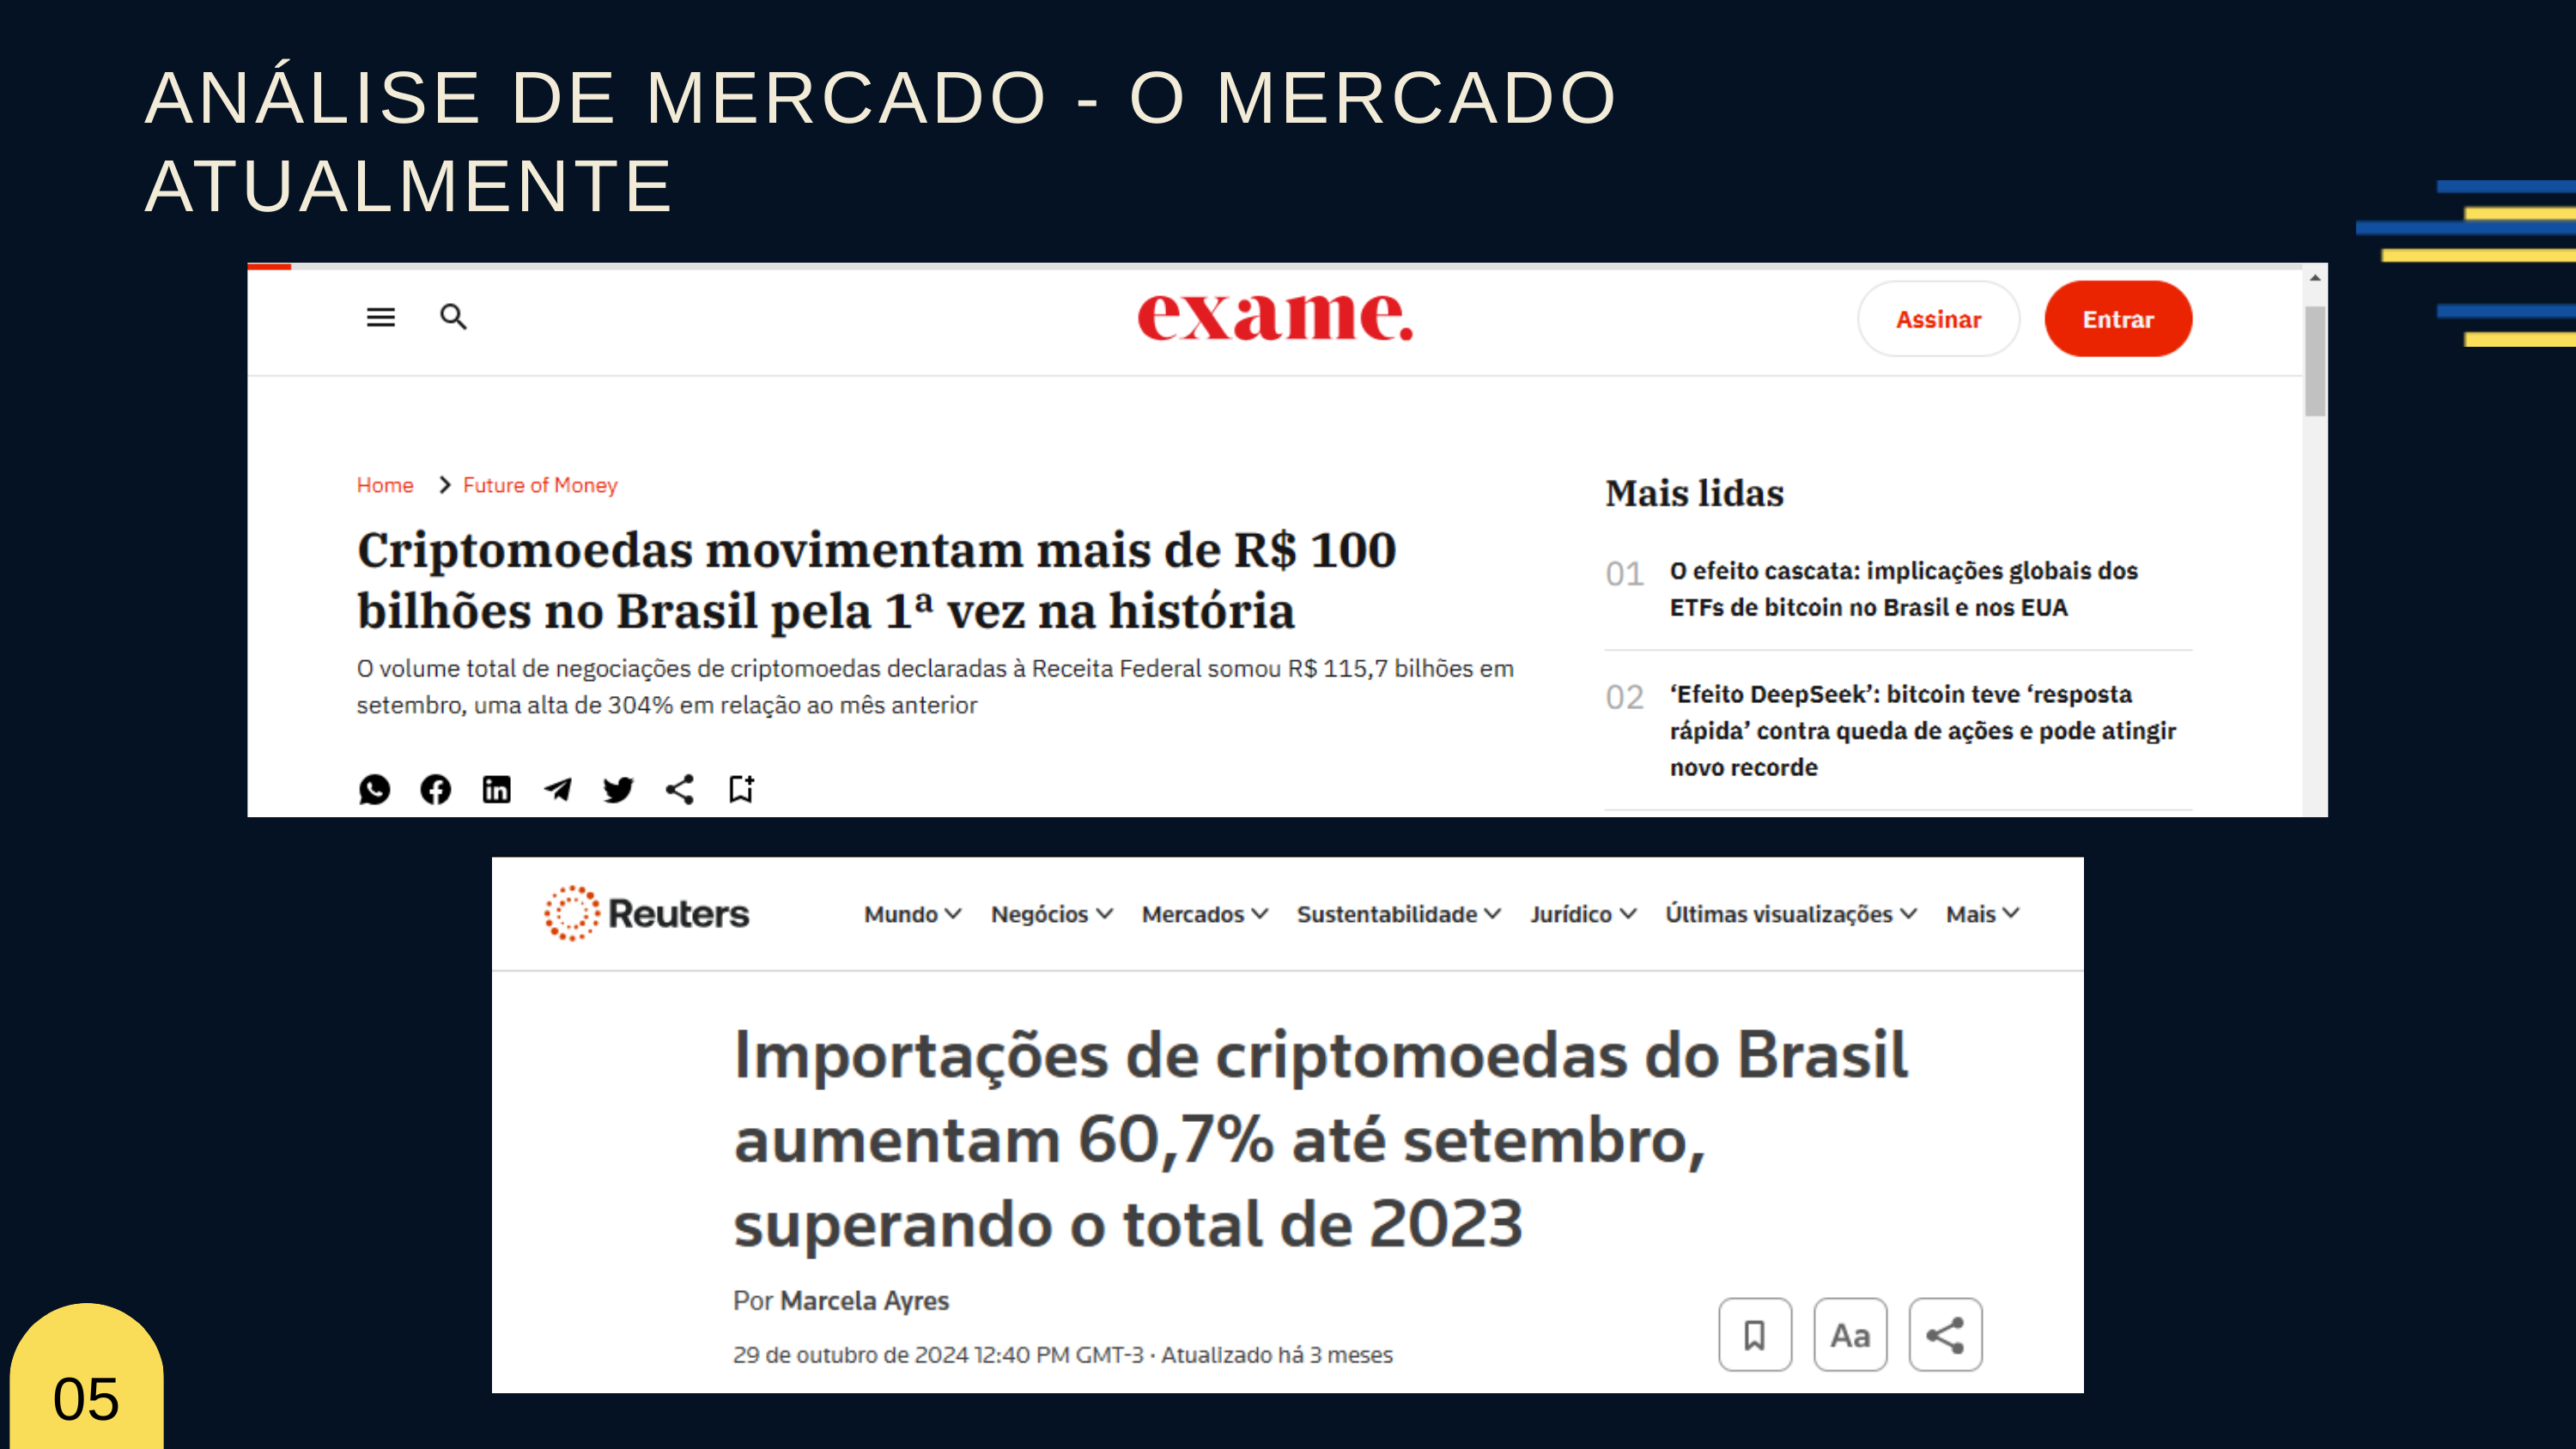

ANÁLISE DE MERCADO - O MERCADO ATUALMENTE

05